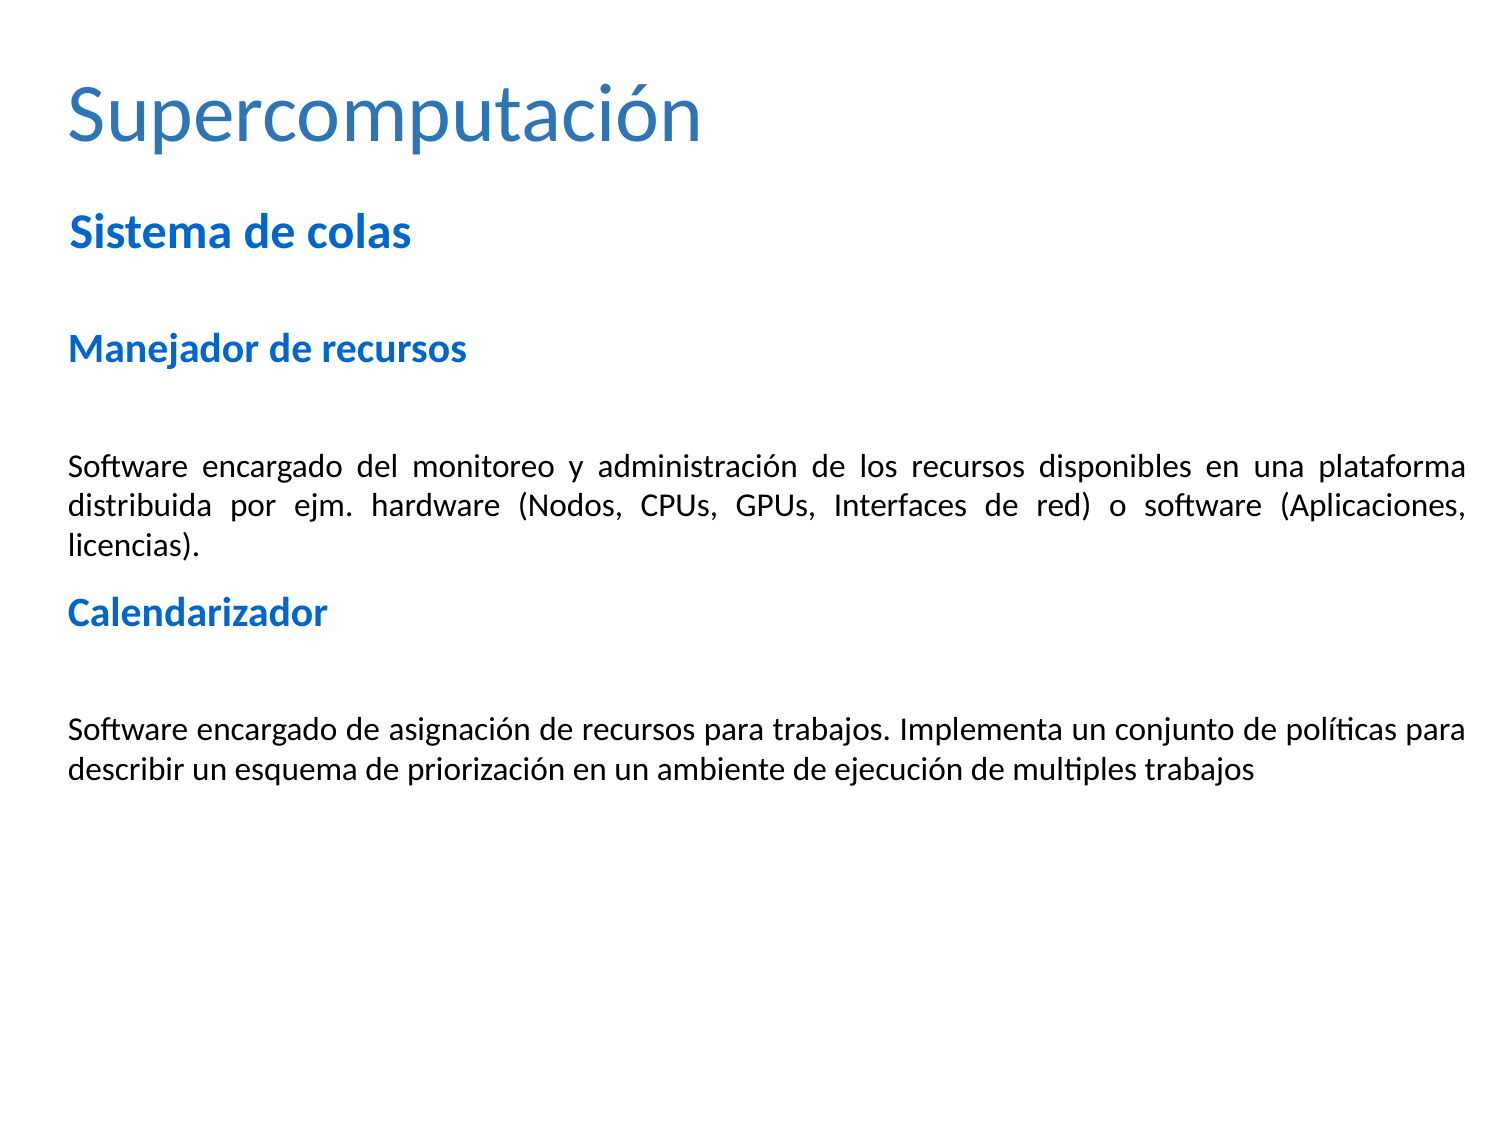

Supercomputación
Sistema de colas
Manejador de recursos

Software encargado del monitoreo y administración de los recursos disponibles en una plataforma distribuida por ejm. hardware (Nodos, CPUs, GPUs, Interfaces de red) o software (Aplicaciones, licencias).
Calendarizador

Software encargado de asignación de recursos para trabajos. Implementa un conjunto de políticas para describir un esquema de priorización en un ambiente de ejecución de multiples trabajos